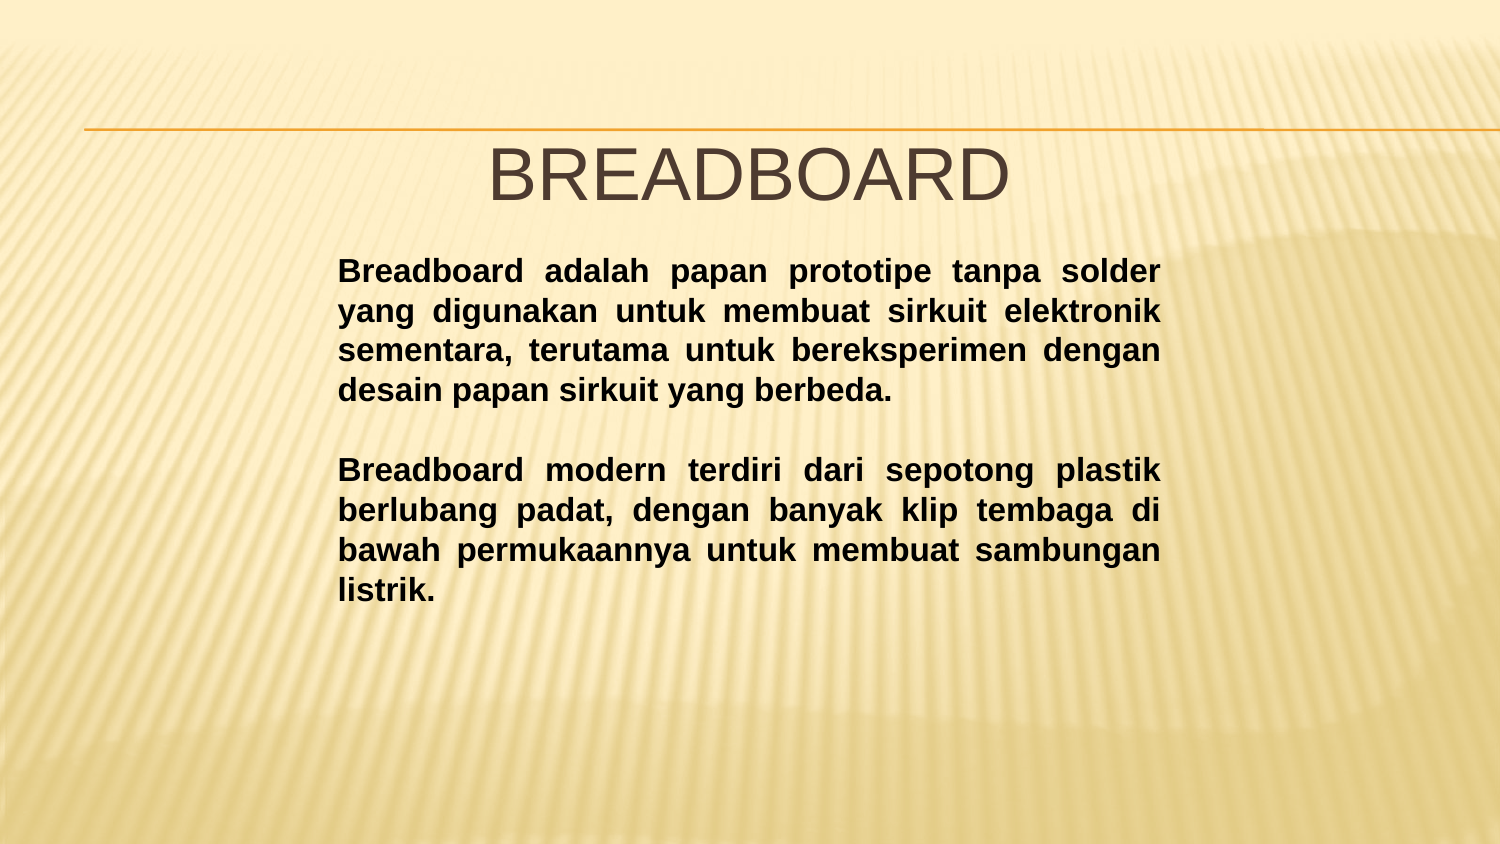

# Breadboard
Breadboard adalah papan prototipe tanpa solder yang digunakan untuk membuat sirkuit elektronik sementara, terutama untuk bereksperimen dengan desain papan sirkuit yang berbeda.

Breadboard modern terdiri dari sepotong plastik berlubang padat, dengan banyak klip tembaga di bawah permukaannya untuk membuat sambungan listrik.